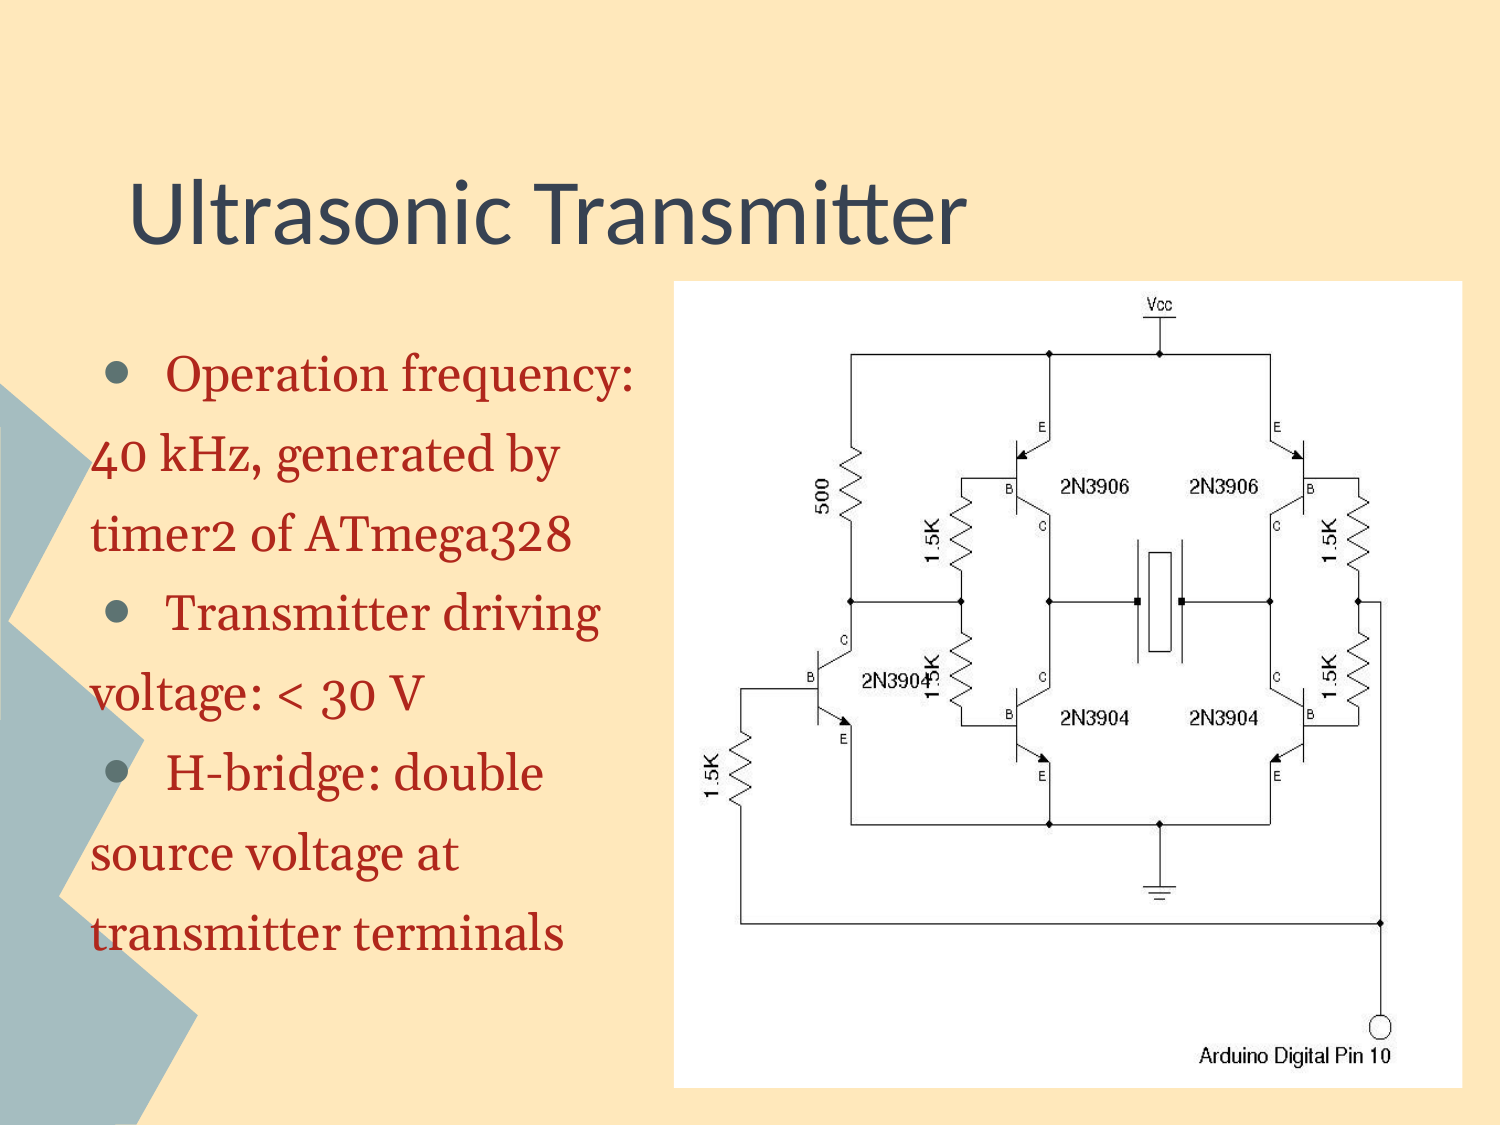

# Ultrasonic Transmitter

Operation frequency:
40 kHz, generated by
timer2 of ATmega328
Transmitter driving
voltage: < 30 V
H-bridge: double
source voltage at
transmitter terminals